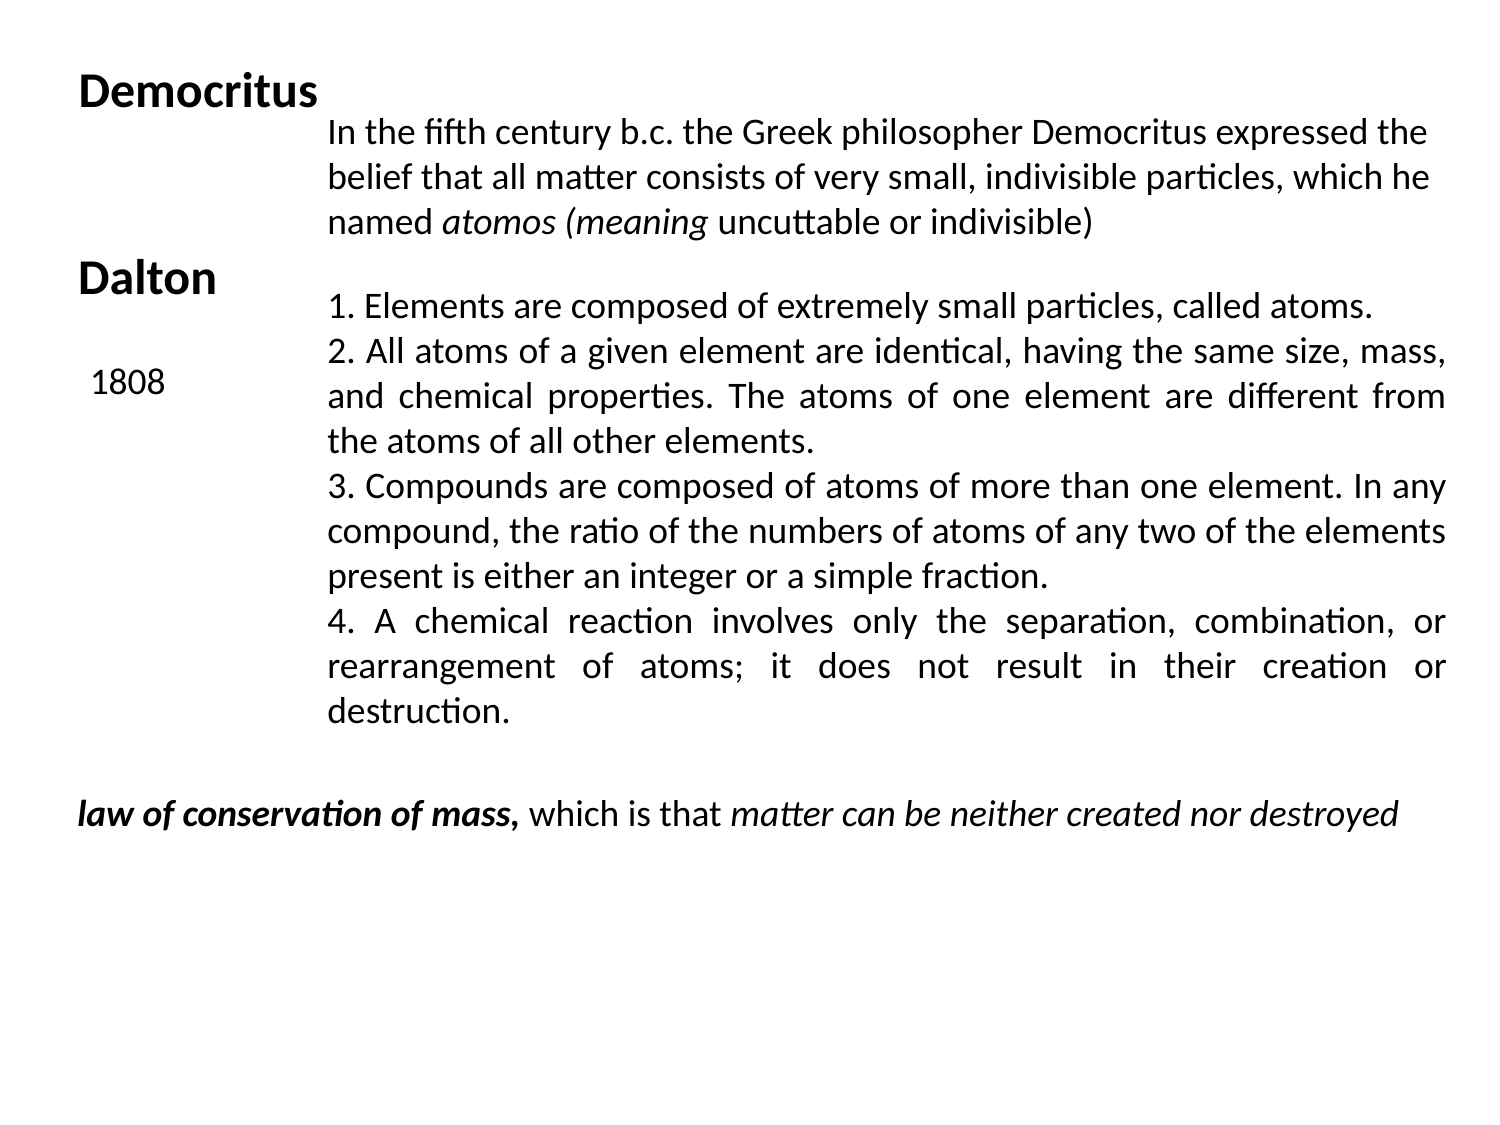

Democritus
In the fifth century b.c. the Greek philosopher Democritus expressed the belief that all matter consists of very small, indivisible particles, which he named atomos (meaning uncuttable or indivisible)
Dalton
1. Elements are composed of extremely small particles, called atoms.
2. All atoms of a given element are identical, having the same size, mass, and chemical properties. The atoms of one element are different from the atoms of all other elements.
3. Compounds are composed of atoms of more than one element. In any compound, the ratio of the numbers of atoms of any two of the elements present is either an integer or a simple fraction.
4. A chemical reaction involves only the separation, combination, or rearrangement of atoms; it does not result in their creation or destruction.
1808
law of conservation of mass, which is that matter can be neither created nor destroyed